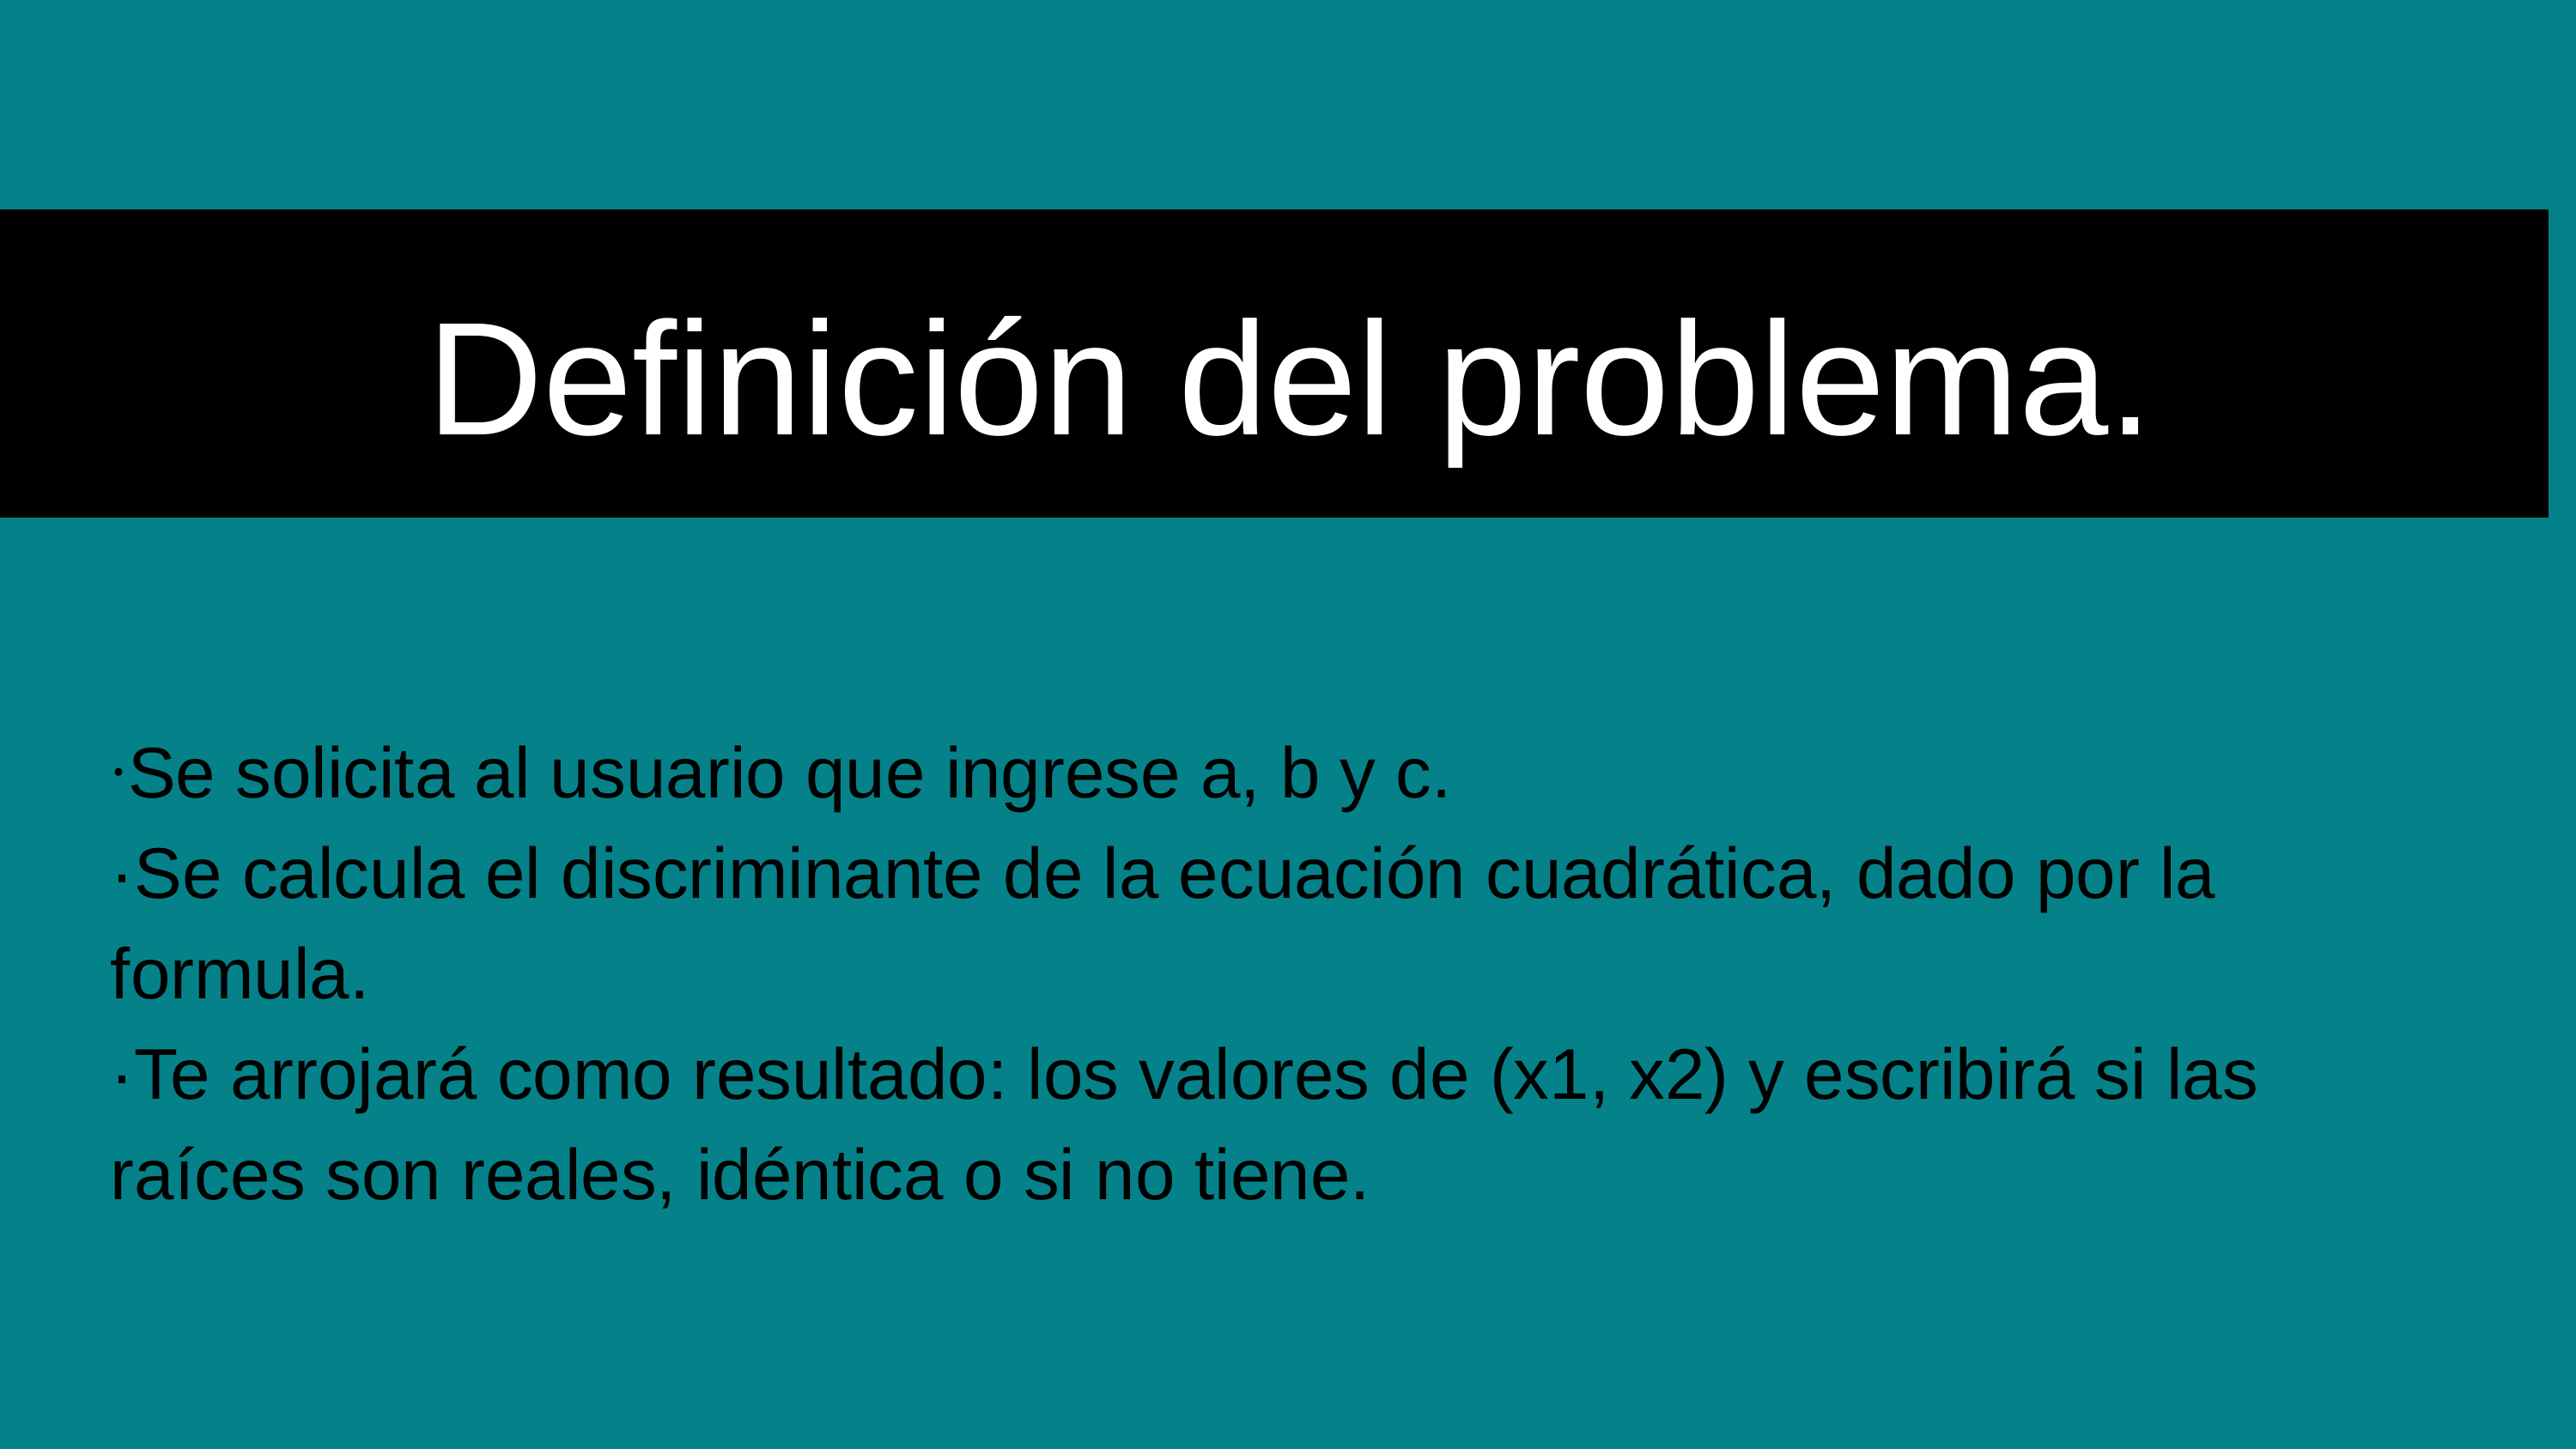

Definición del problema.
·Se solicita al usuario que ingrese a, b y c.
·Se calcula el discriminante de la ecuación cuadrática, dado por la formula.
·Te arrojará como resultado: los valores de (x1, x2) y escribirá si las raíces son reales, idéntica o si no tiene.